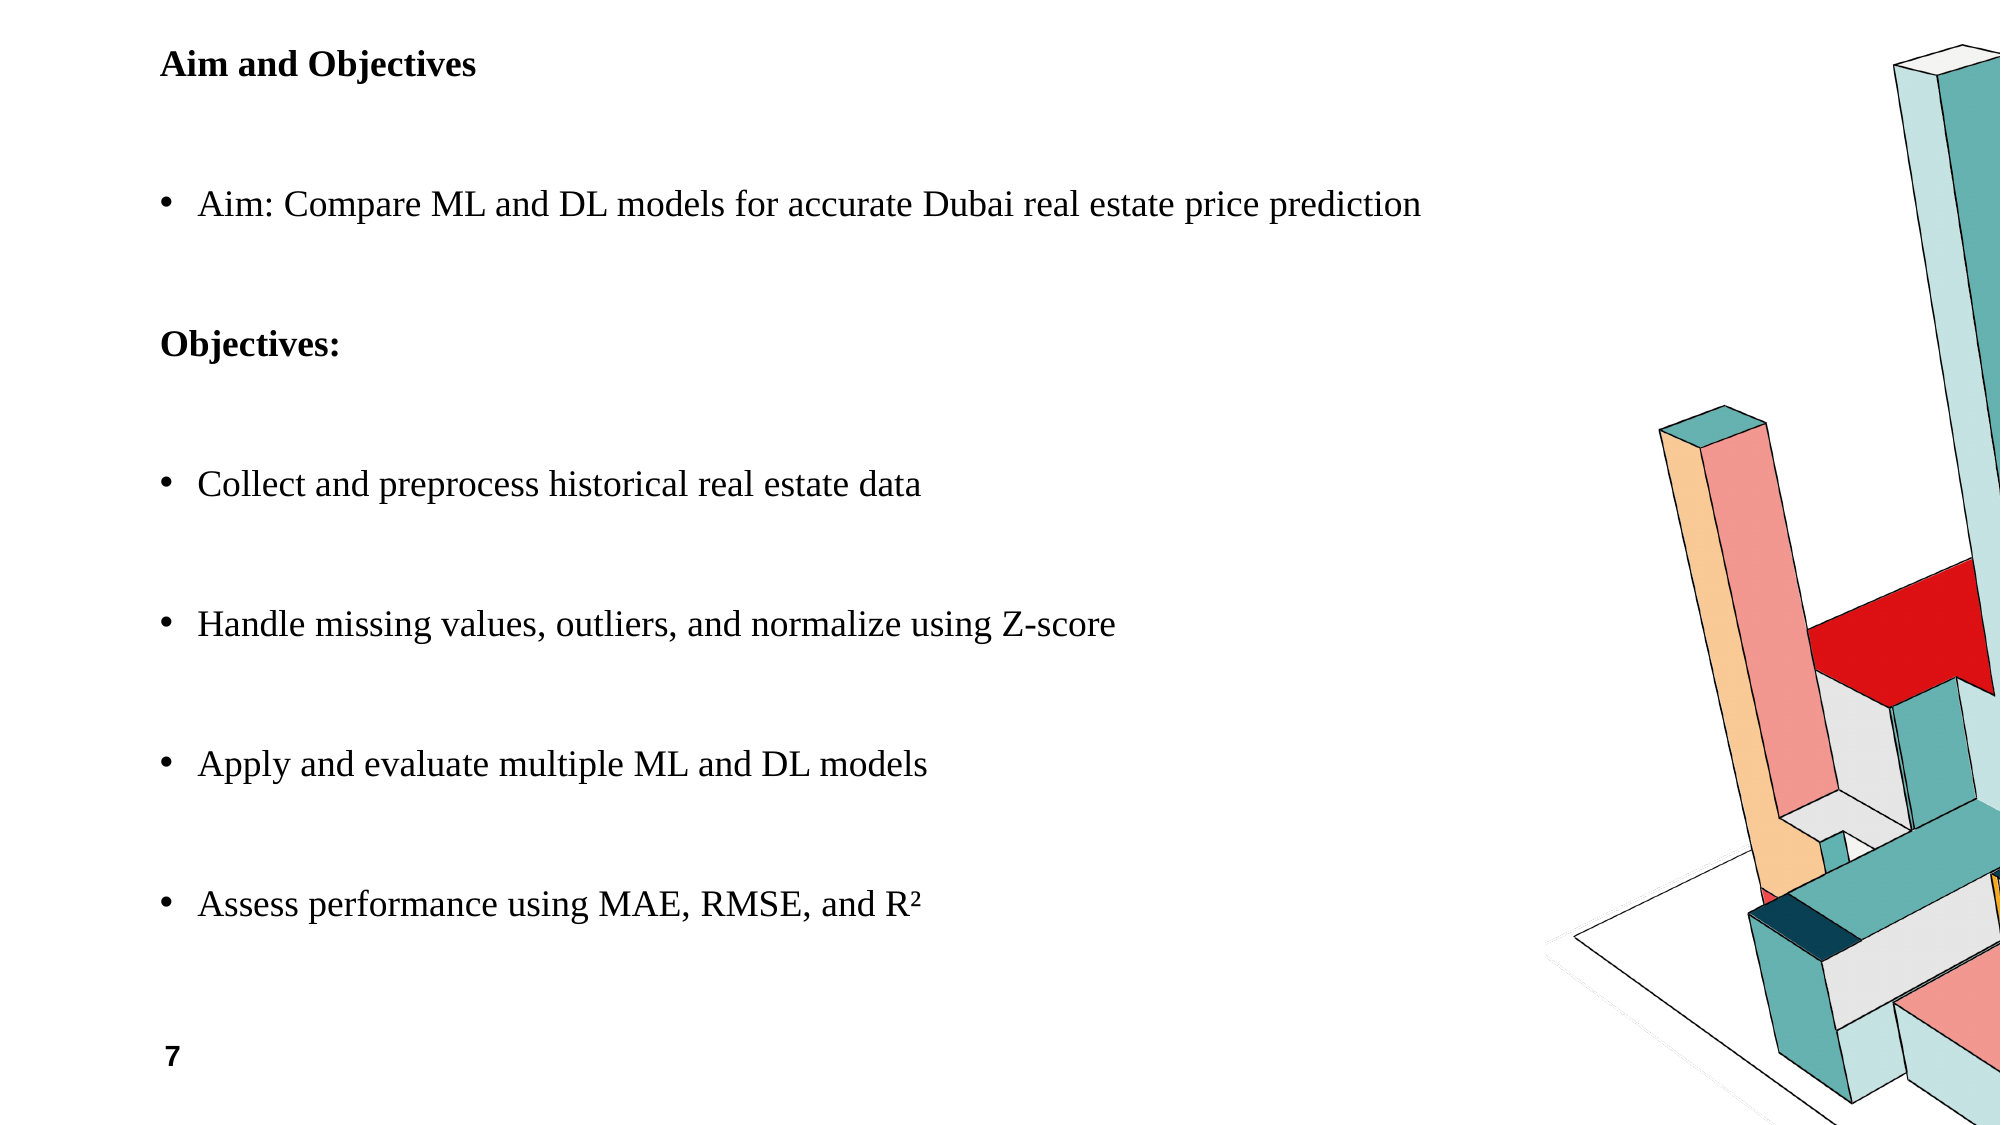

Aim and Objectives

Aim: Compare ML and DL models for accurate Dubai real estate price prediction

Objectives:

Collect and preprocess historical real estate data

Handle missing values, outliers, and normalize using Z-score

Apply and evaluate multiple ML and DL models

Assess performance using MAE, RMSE, and R²
7